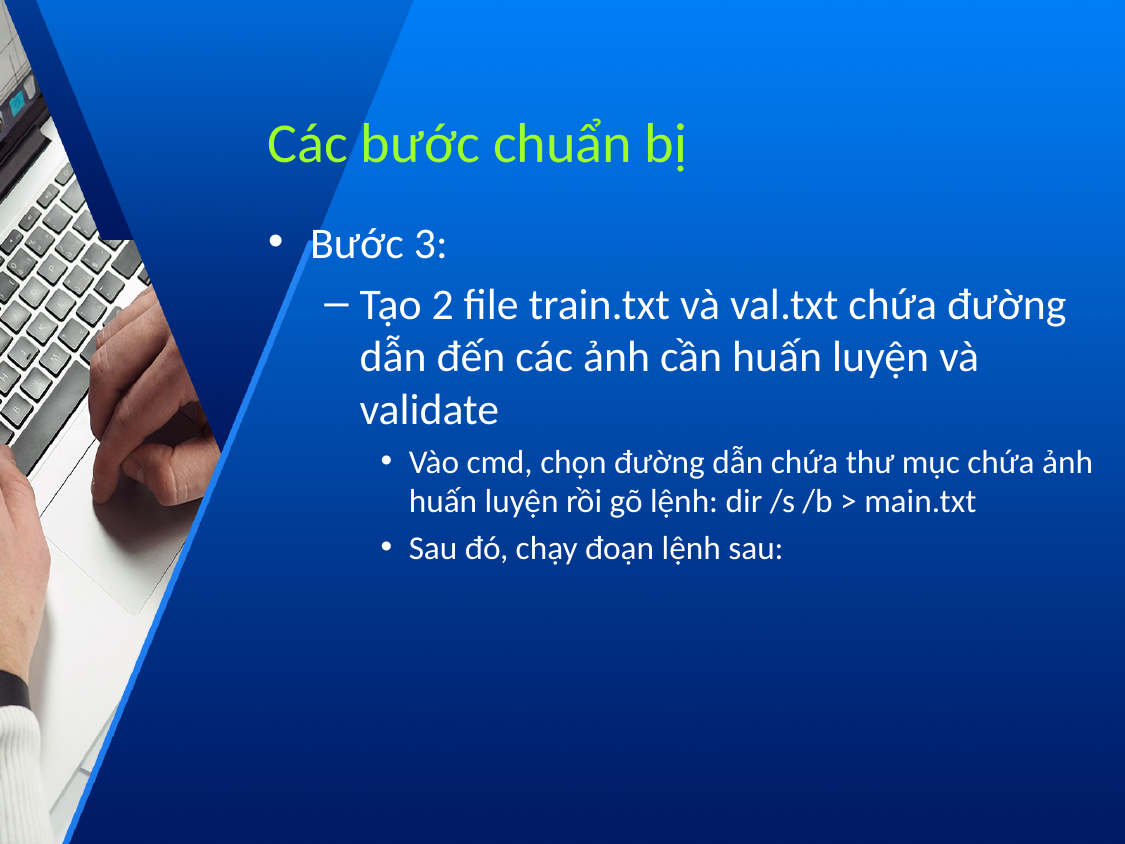

# Các bước chuẩn bị
Bước 3:
Tạo 2 file train.txt và val.txt chứa đường dẫn đến các ảnh cần huấn luyện và validate
Vào cmd, chọn đường dẫn chứa thư mục chứa ảnh huấn luyện rồi gõ lệnh: dir /s /b > main.txt
Sau đó, chạy đoạn lệnh sau: